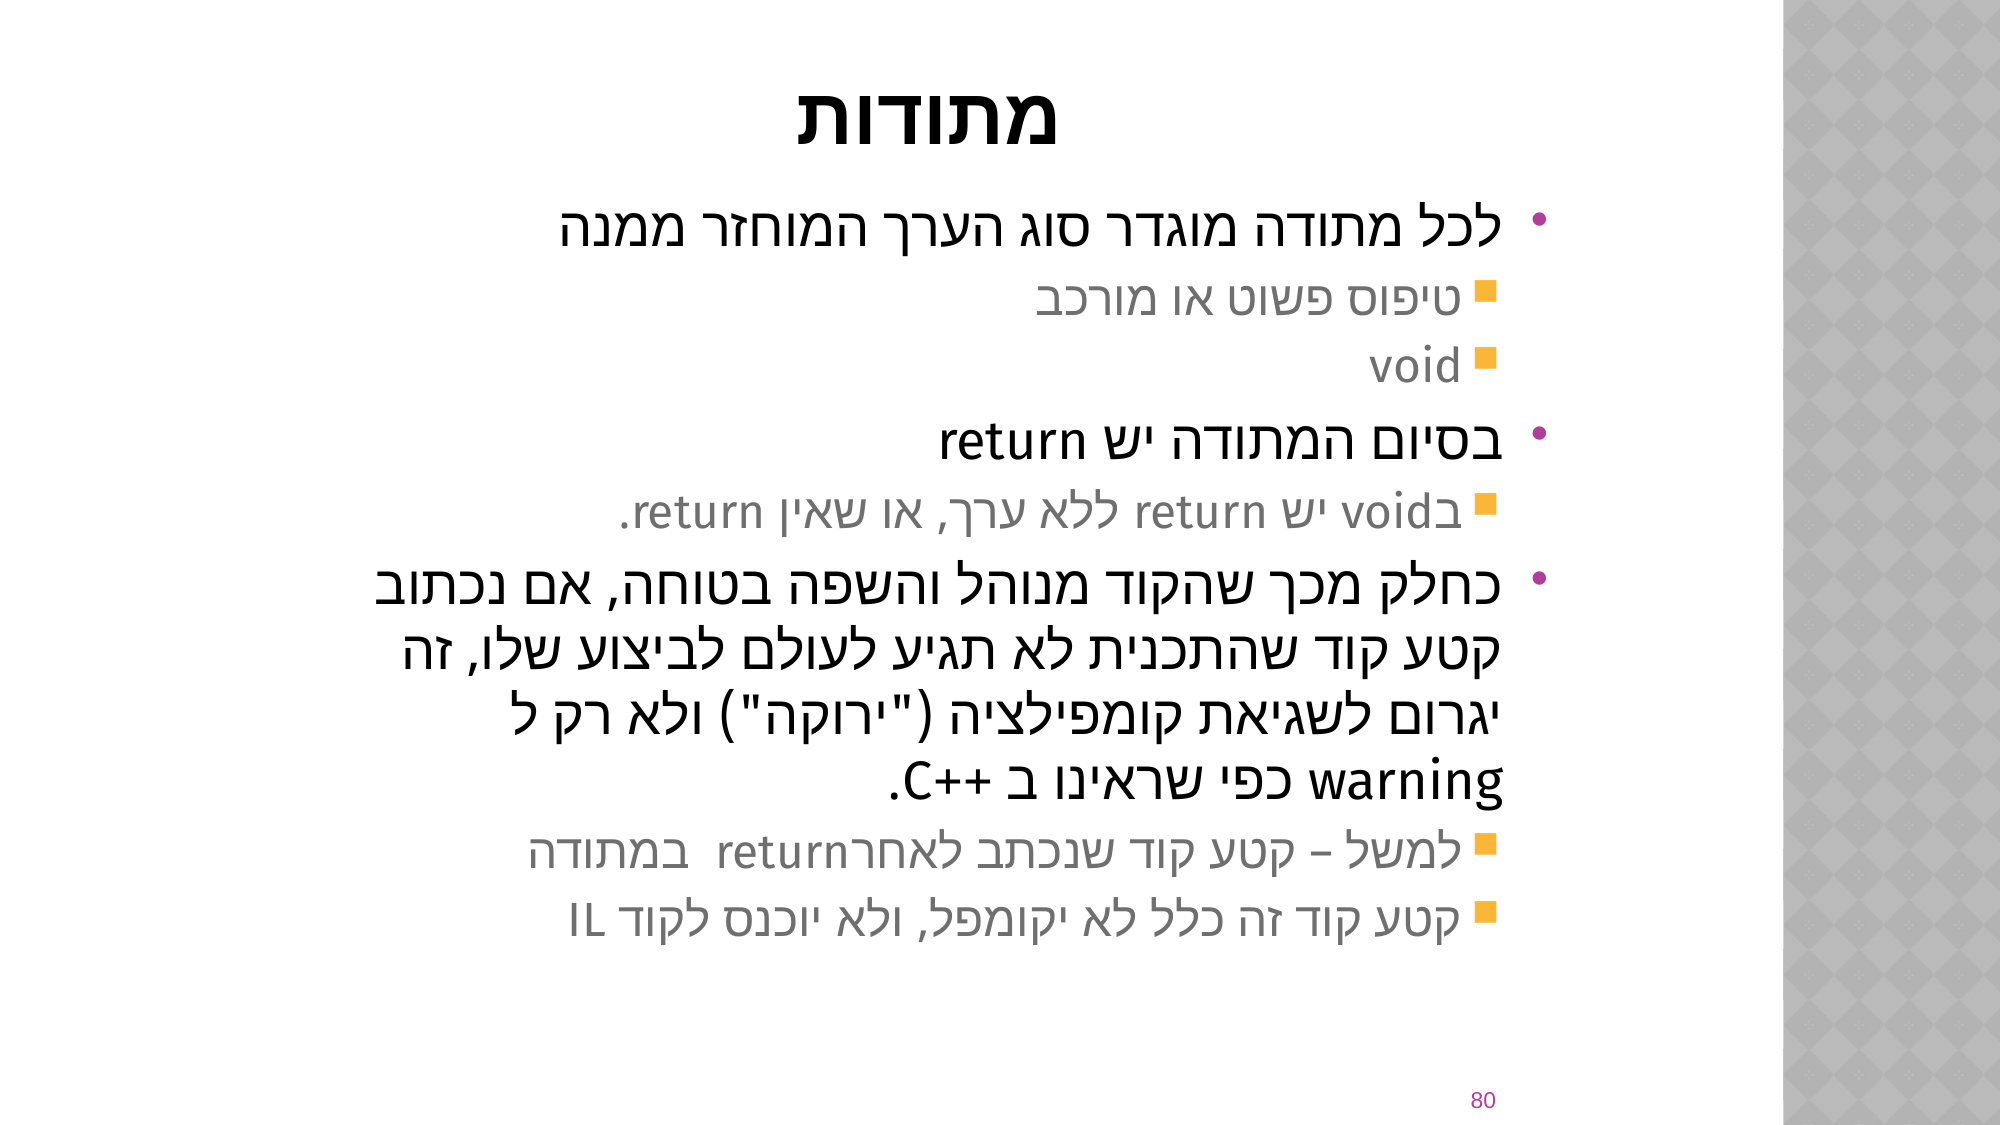

# מתודות
לכל מתודה מוגדר סוג הערך המוחזר ממנה
טיפוס פשוט או מורכב
void
בסיום המתודה יש return
בvoid יש return ללא ערך, או שאין return.
כחלק מכך שהקוד מנוהל והשפה בטוחה, אם נכתוב קטע קוד שהתכנית לא תגיע לעולם לביצוע שלו, זה יגרום לשגיאת קומפילציה ("ירוקה") ולא רק ל warning כפי שראינו ב ++C.
למשל – קטע קוד שנכתב לאחרreturn  במתודה
קטע קוד זה כלל לא יקומפל, ולא יוכנס לקוד IL
80